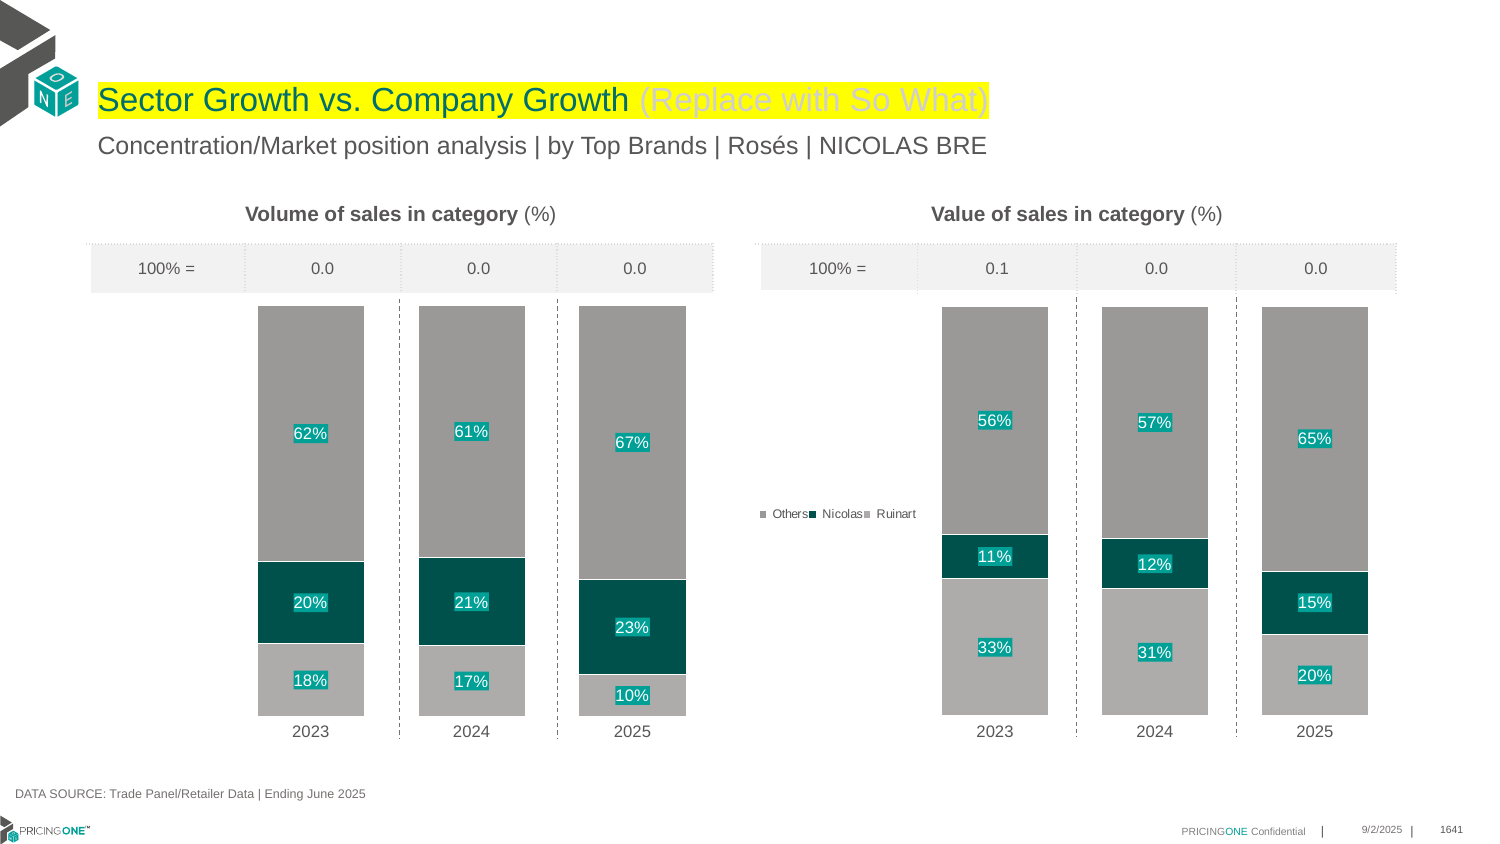

# Sector Growth vs. Company Growth (Replace with So What)
Concentration/Market position analysis | by Top Brands | Rosés | NICOLAS BRE
| Volume of sales in category (%) |  |  |  |
| --- | --- | --- | --- |
| 100% = | 0.0 | 0.0 | 0.0 |
| Value of sales in category (%) |  |  |  |
| --- | --- | --- | --- |
| 100% = | 0.1 | 0.0 | 0.0 |

### Chart

| Category | Ruinart | Nicolas | Others |
|---|---|---|---|
| 2023 | 0.17681498829039813 | 0.1990632318501171 | 0.6241217798594848 |
| 2024 | 0.17159763313609466 | 0.21449704142011836 | 0.613905325443787 |
| 2025 | 0.1016260162601626 | 0.23170731707317074 | 0.6666666666666666 |

### Chart

| Category | Ruinart | Nicolas | Others |
|---|---|---|---|
| 2023 | 0.33463385354141656 | 0.10799319727891156 | 0.5573729491796718 |
| 2024 | 0.31032858584725803 | 0.12125154199842997 | 0.568419872154312 |
| 2025 | 0.19882314481856816 | 0.15403726708074533 | 0.6471395881006864 |
DATA SOURCE: Trade Panel/Retailer Data | Ending June 2025

9/2/2025
1641